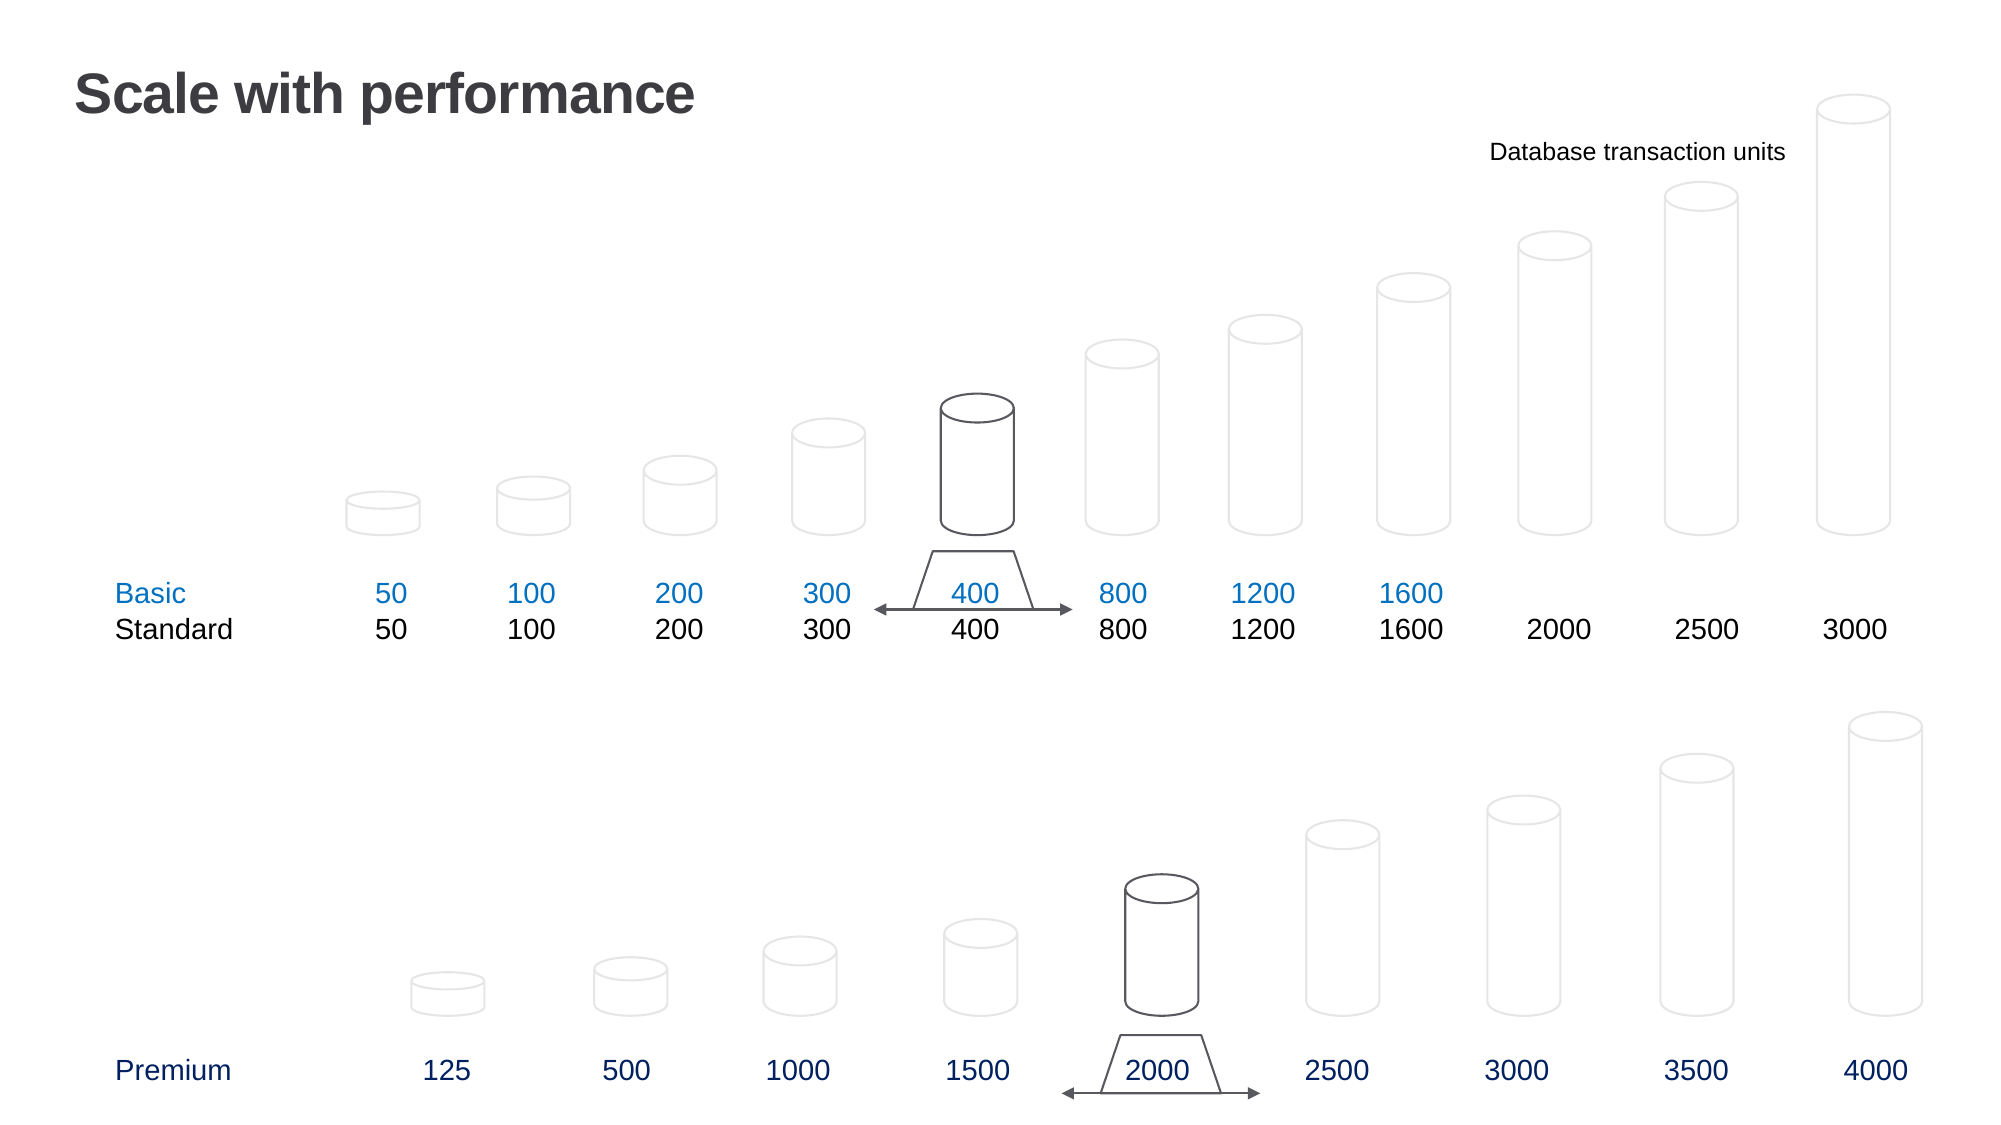

# Scale with performance

Database transaction units

| Basic | 50 | 100 | 200 | 300 | 400 | 800 | 1200 | 1600 |  |  |  |
| --- | --- | --- | --- | --- | --- | --- | --- | --- | --- | --- | --- |
| Standard | 50 | 100 | 200 | 300 | 400 | 800 | 1200 | 1600 | 2000 | 2500 | 3000 |

| Premium | 125 | 500 | 1000 | 1500 | 2000 | 2500 | 3000 | 3500 | 4000 |
| --- | --- | --- | --- | --- | --- | --- | --- | --- | --- |